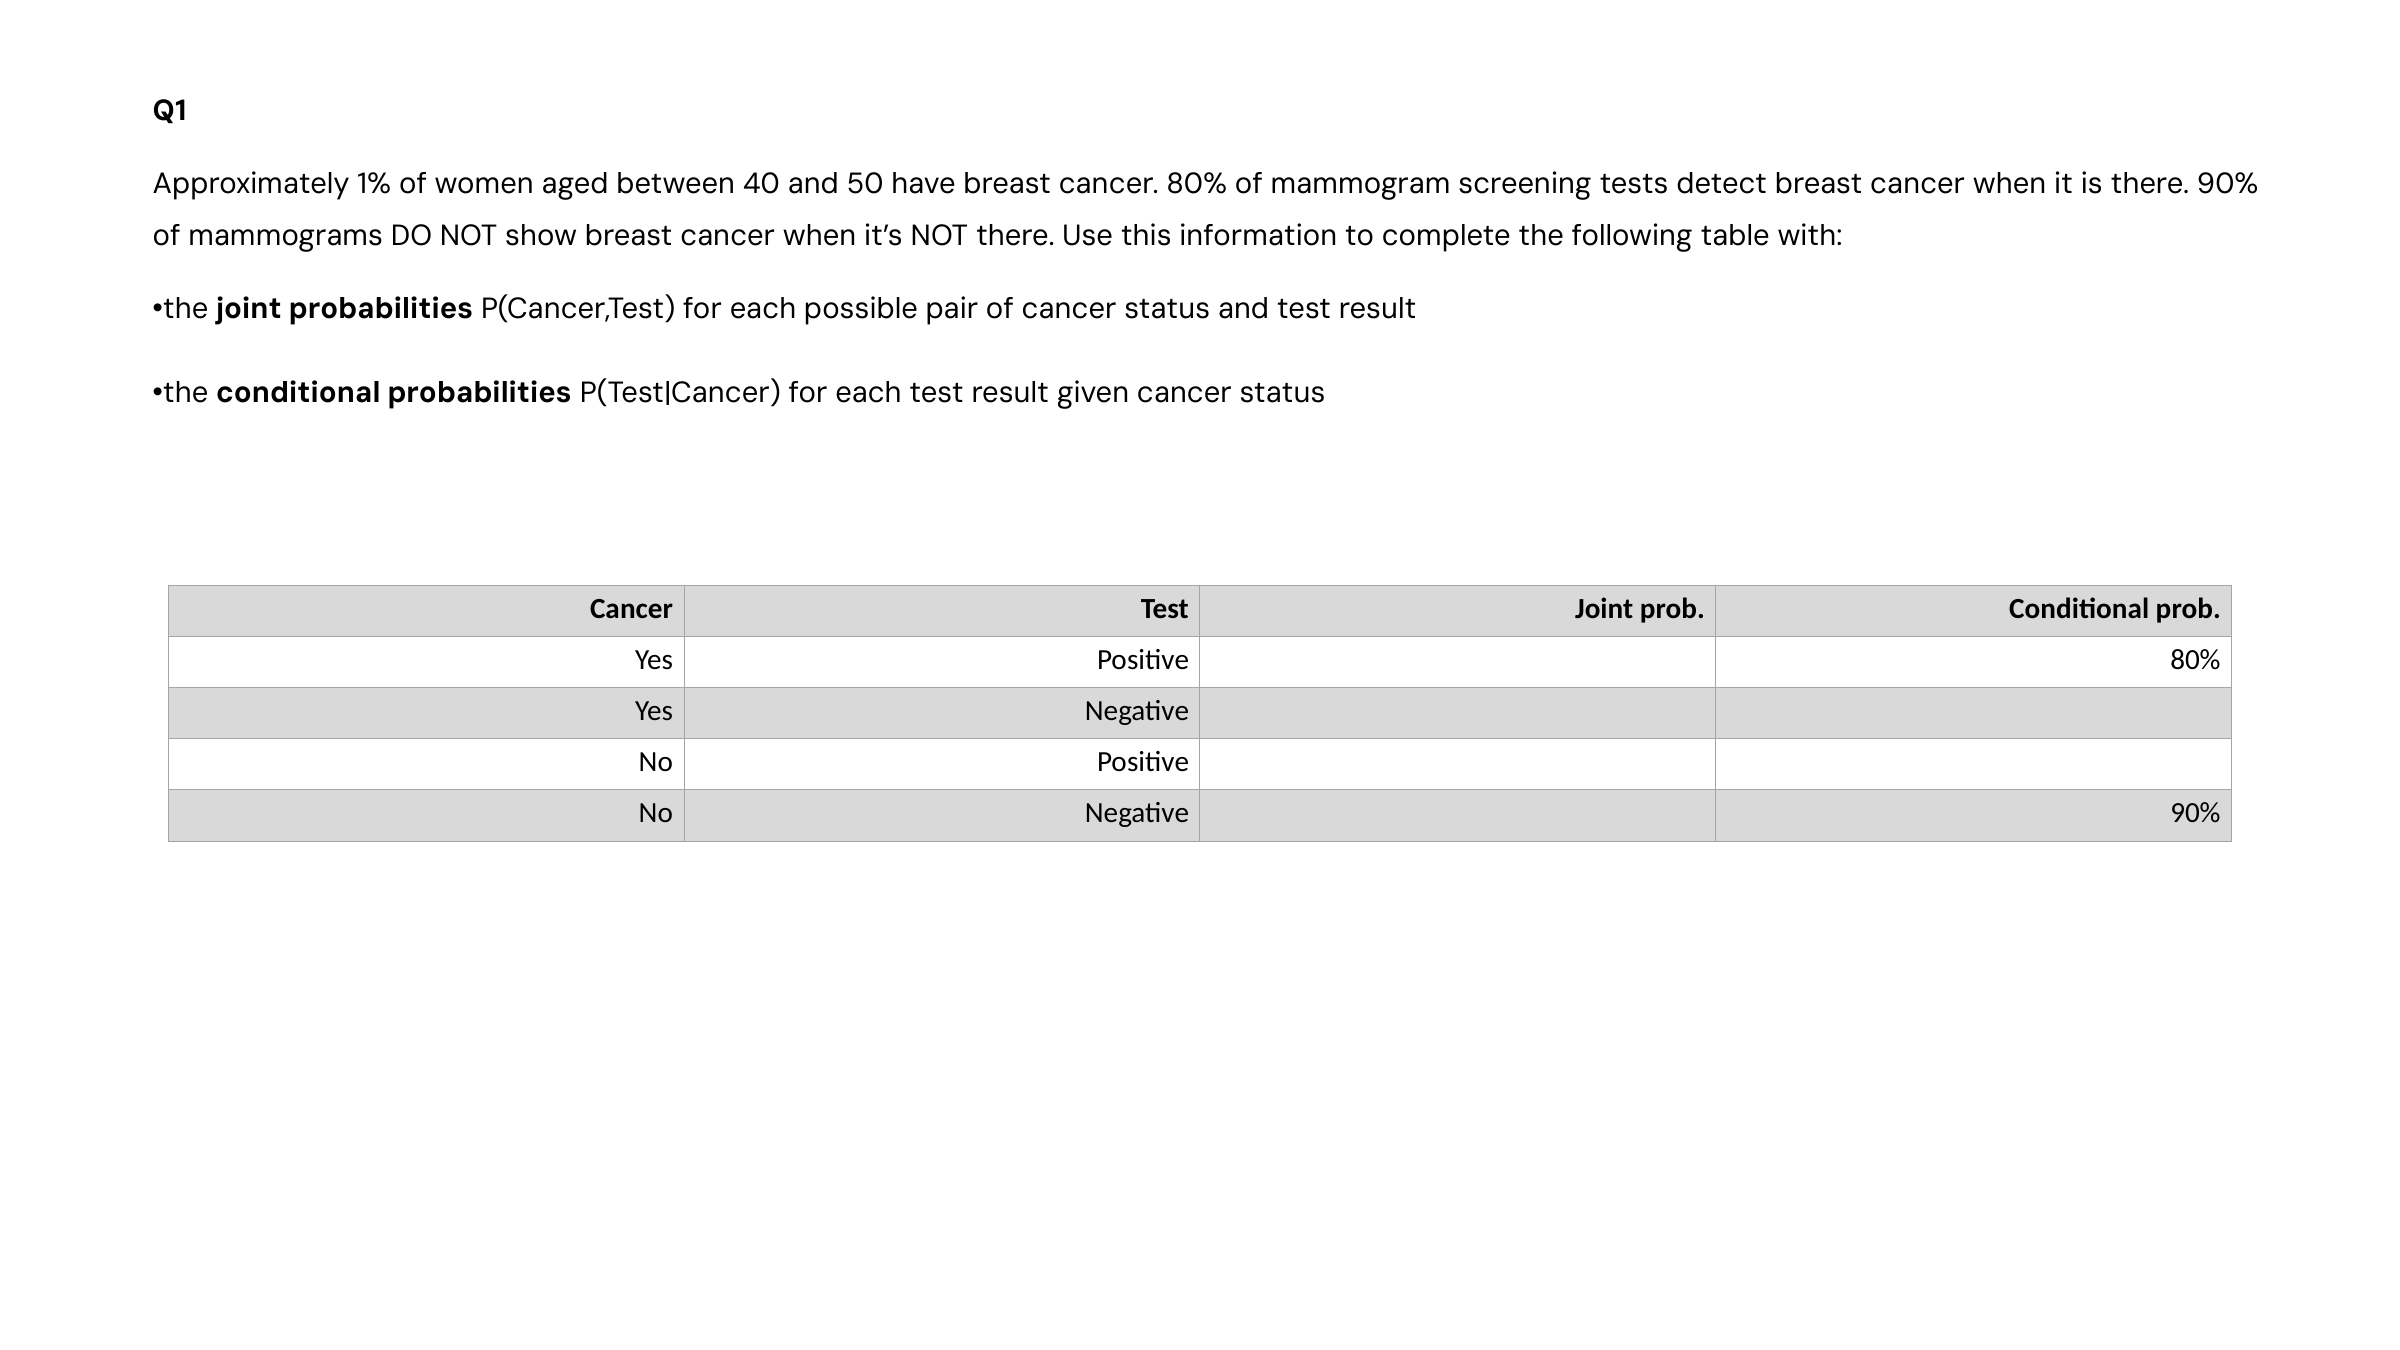

Q1
Approximately 1% of women aged between 40 and 50 have breast cancer. 80% of mammogram screening tests detect breast cancer when it is there. 90% of mammograms DO NOT show breast cancer when it’s NOT there. Use this information to complete the following table with:
the joint probabilities P(Cancer,Test) for each possible pair of cancer status and test result
the conditional probabilities P(Test|Cancer) for each test result given cancer status
| Cancer | Test | Joint prob. | Conditional prob. |
| --- | --- | --- | --- |
| Yes | Positive |  | 80% |
| Yes | Negative |  |  |
| No | Positive |  |  |
| No | Negative |  | 90% |